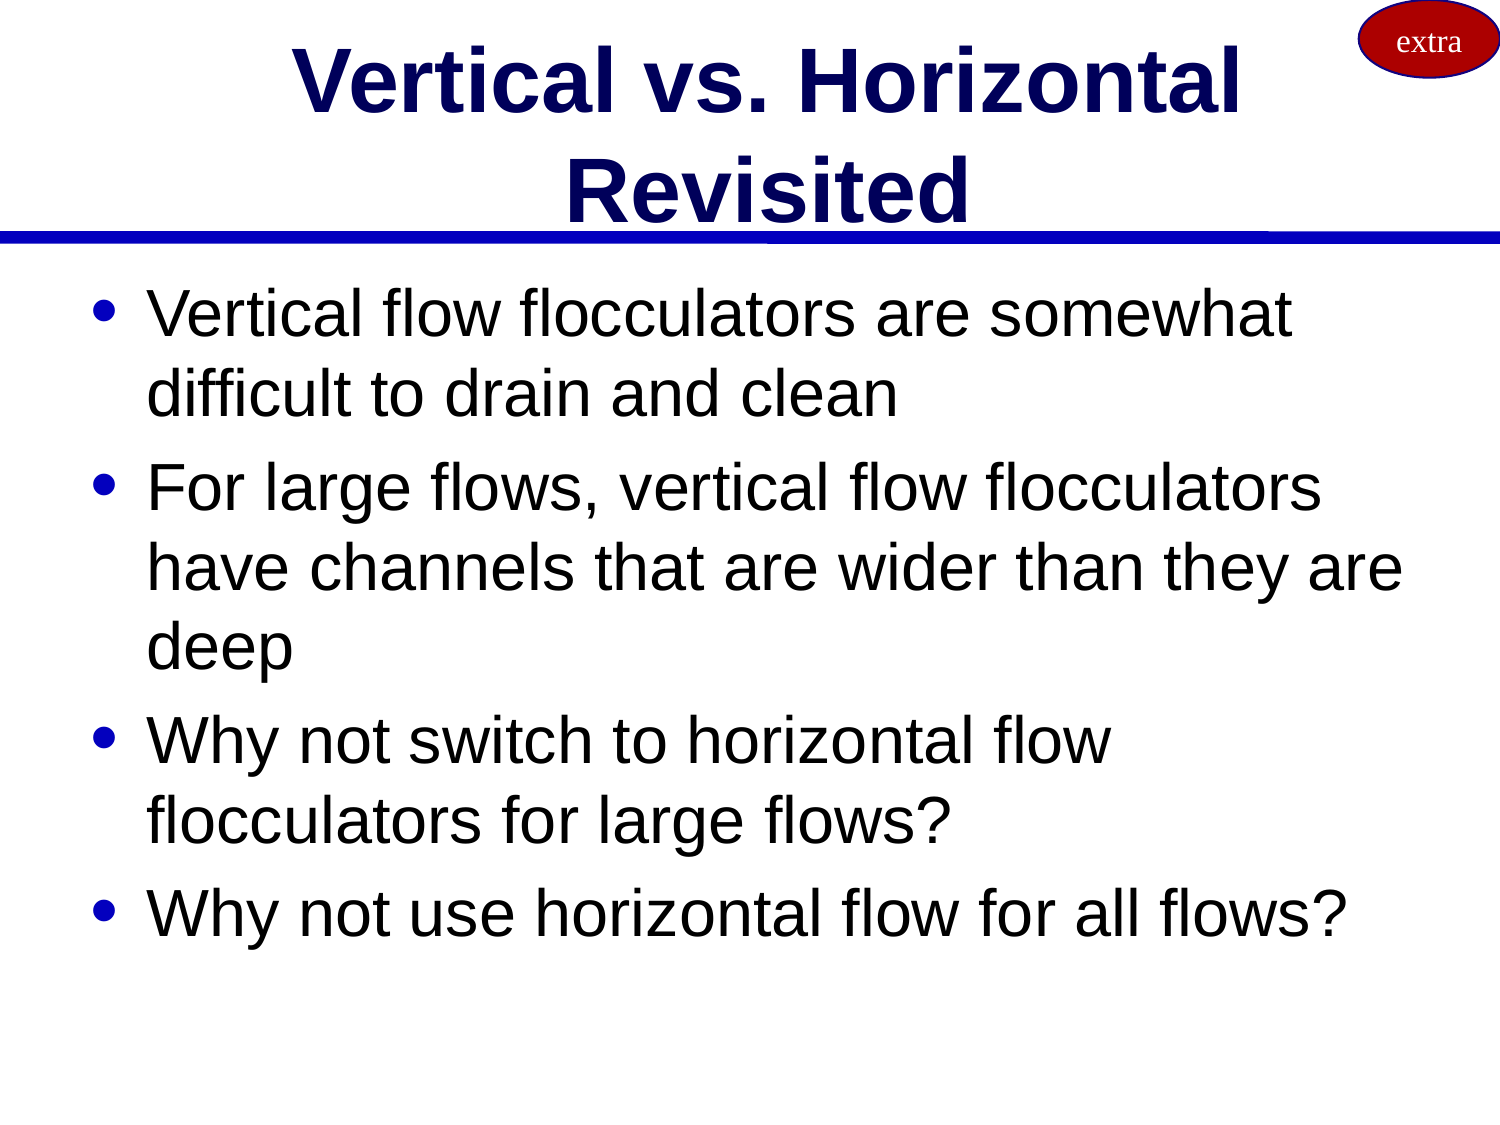

extra
# Vertical vs. Horizontal Revisited
Vertical flow flocculators are somewhat difficult to drain and clean
For large flows, vertical flow flocculators have channels that are wider than they are deep
Why not switch to horizontal flow flocculators for large flows?
Why not use horizontal flow for all flows?